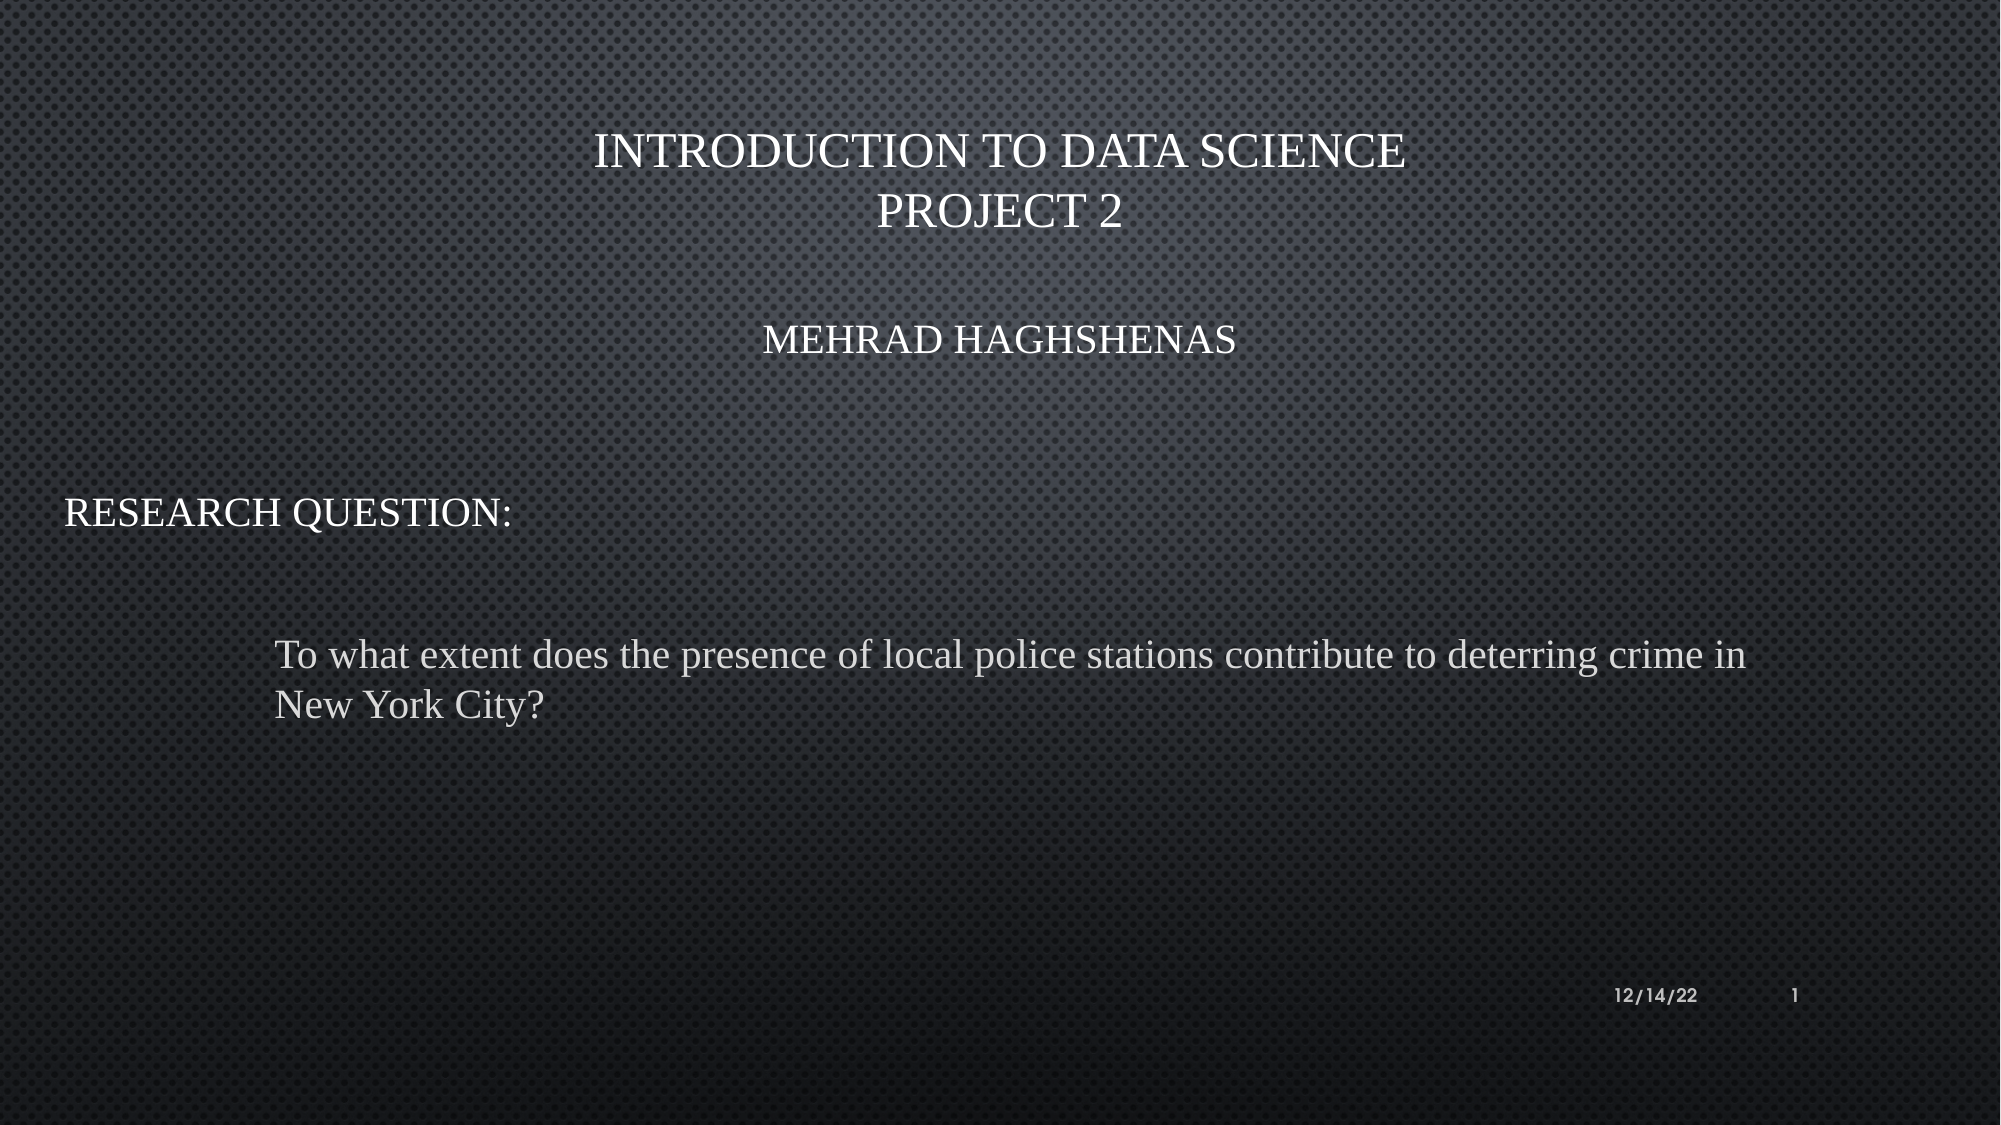

# Introduction to Data science Project 2
Mehrad Haghshenas

Research question:
To what extent does the presence of local police stations contribute to deterring crime in New York City?
12/14/22
1